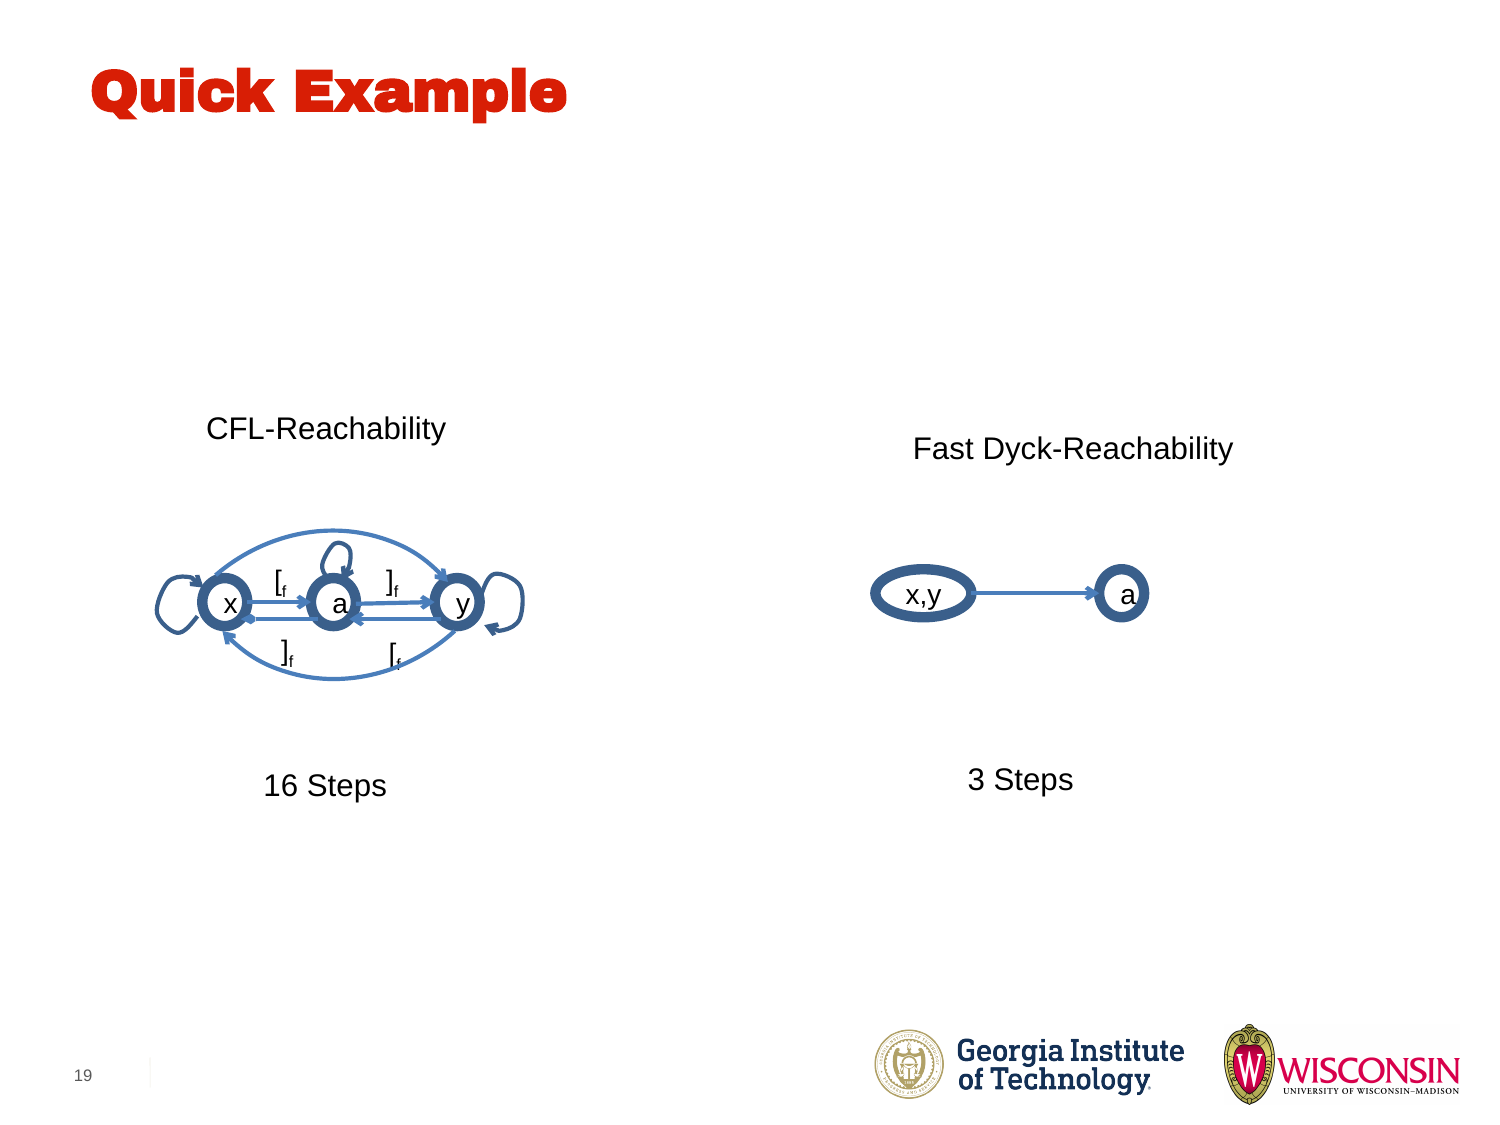

# Quick Example

CFL-Reachability
Fast Dyck-Reachability

[f
]f
x
a
y
]f
[f
x,y
a

3 Steps
16 Steps
19